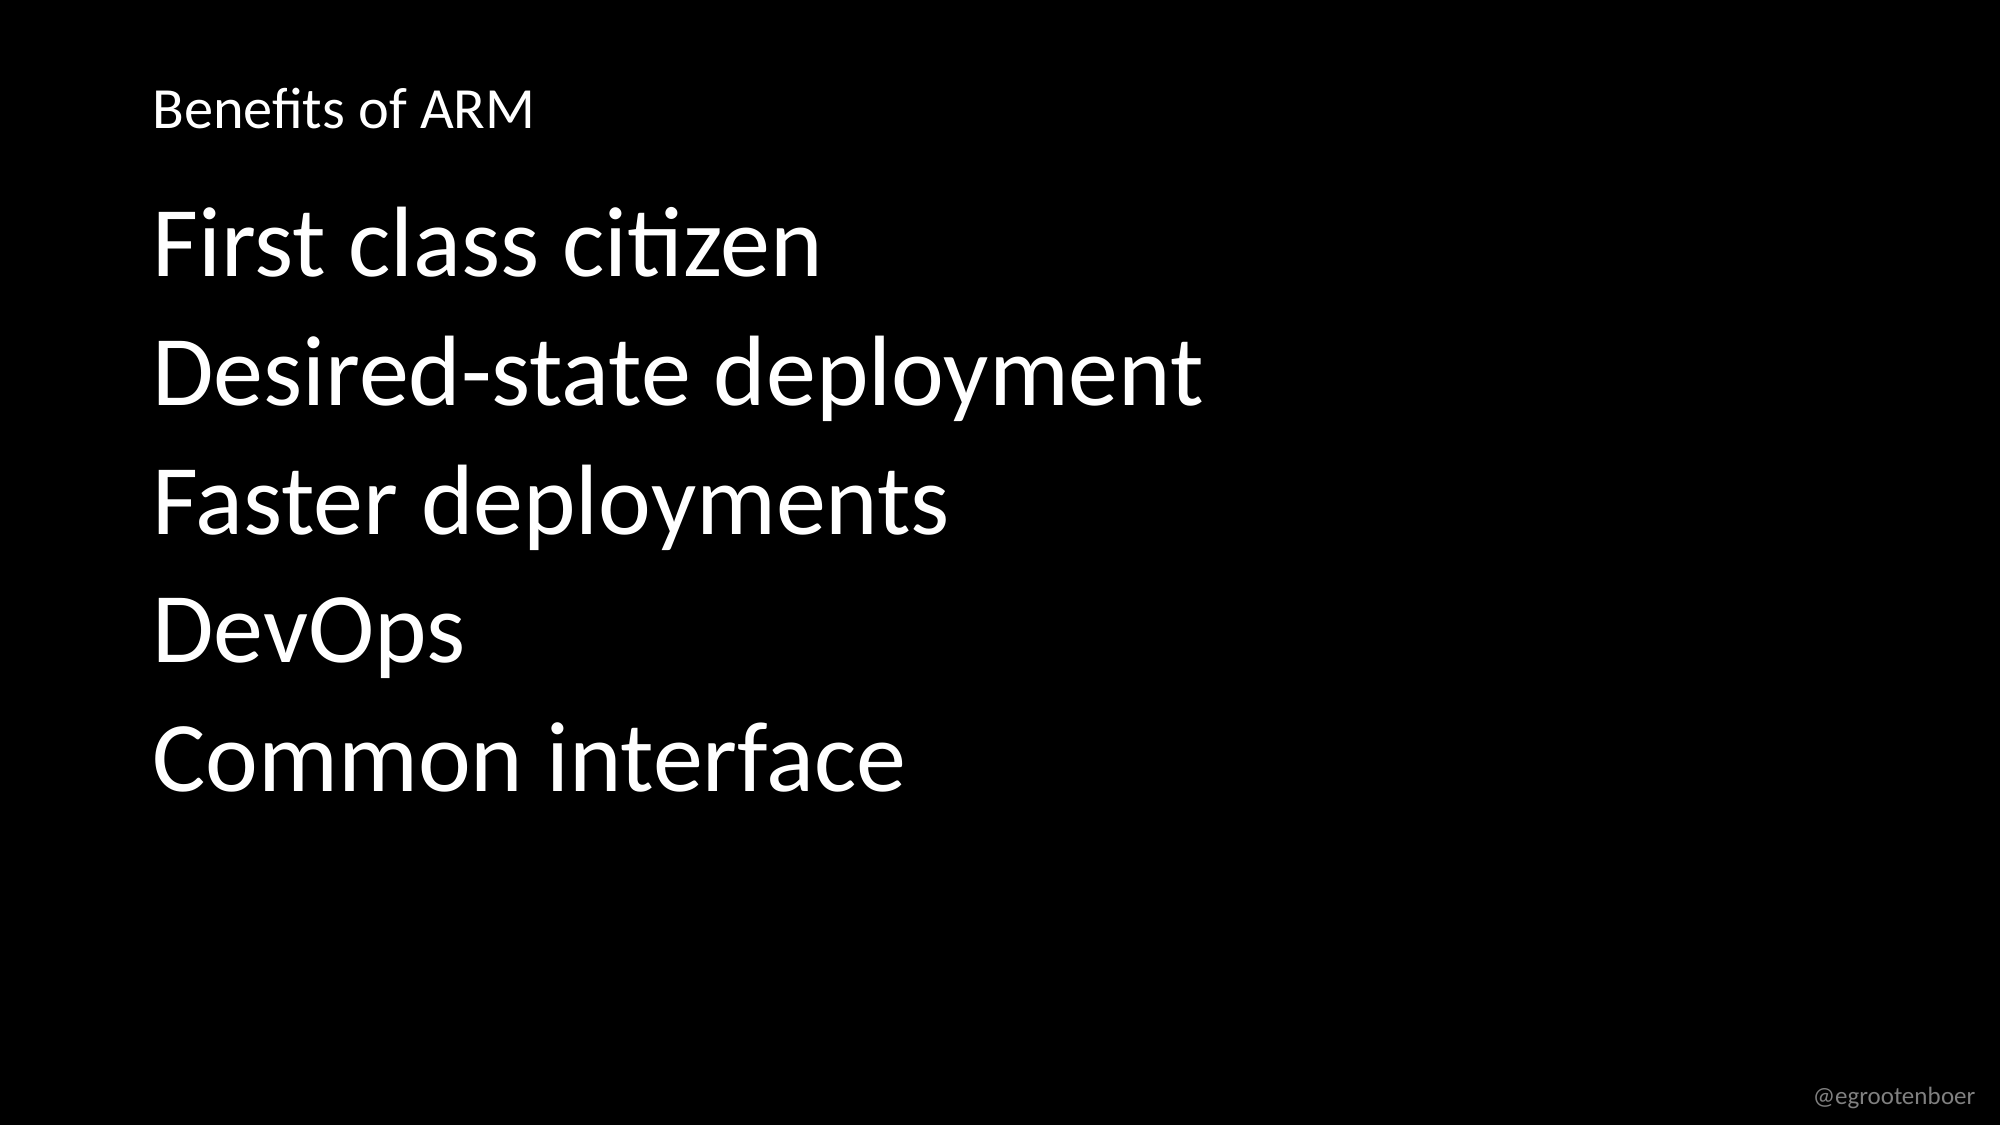

# Benefits of ARM
First class citizen
Desired-state deployment
Faster deployments
DevOps
Common interface